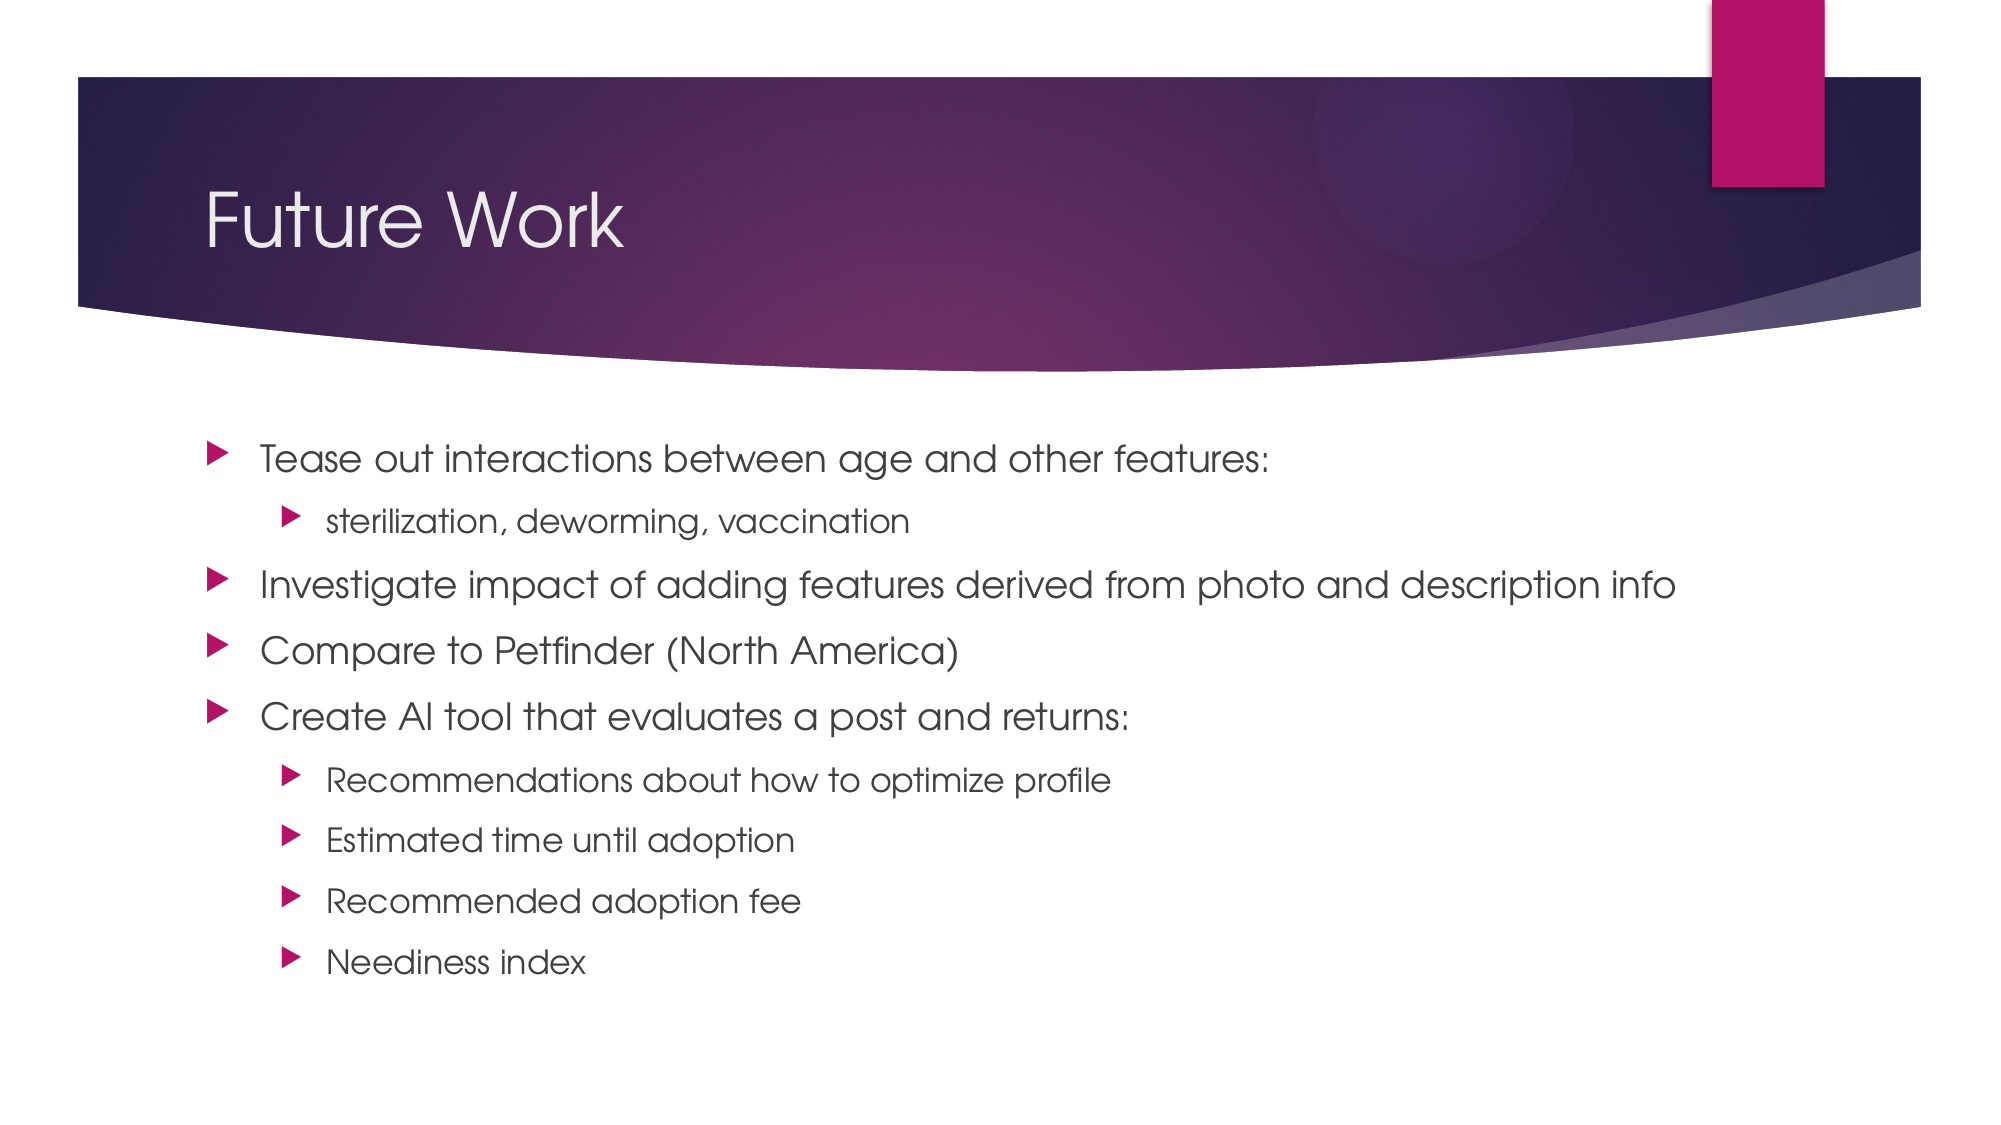

# Future Work
Tease out interactions between age and other features:
sterilization, deworming, vaccination
Investigate impact of adding features derived from photo and description info
Compare to Petfinder (North America)
Create AI tool that evaluates a post and returns:
Recommendations about how to optimize profile
Estimated time until adoption
Recommended adoption fee
Neediness index